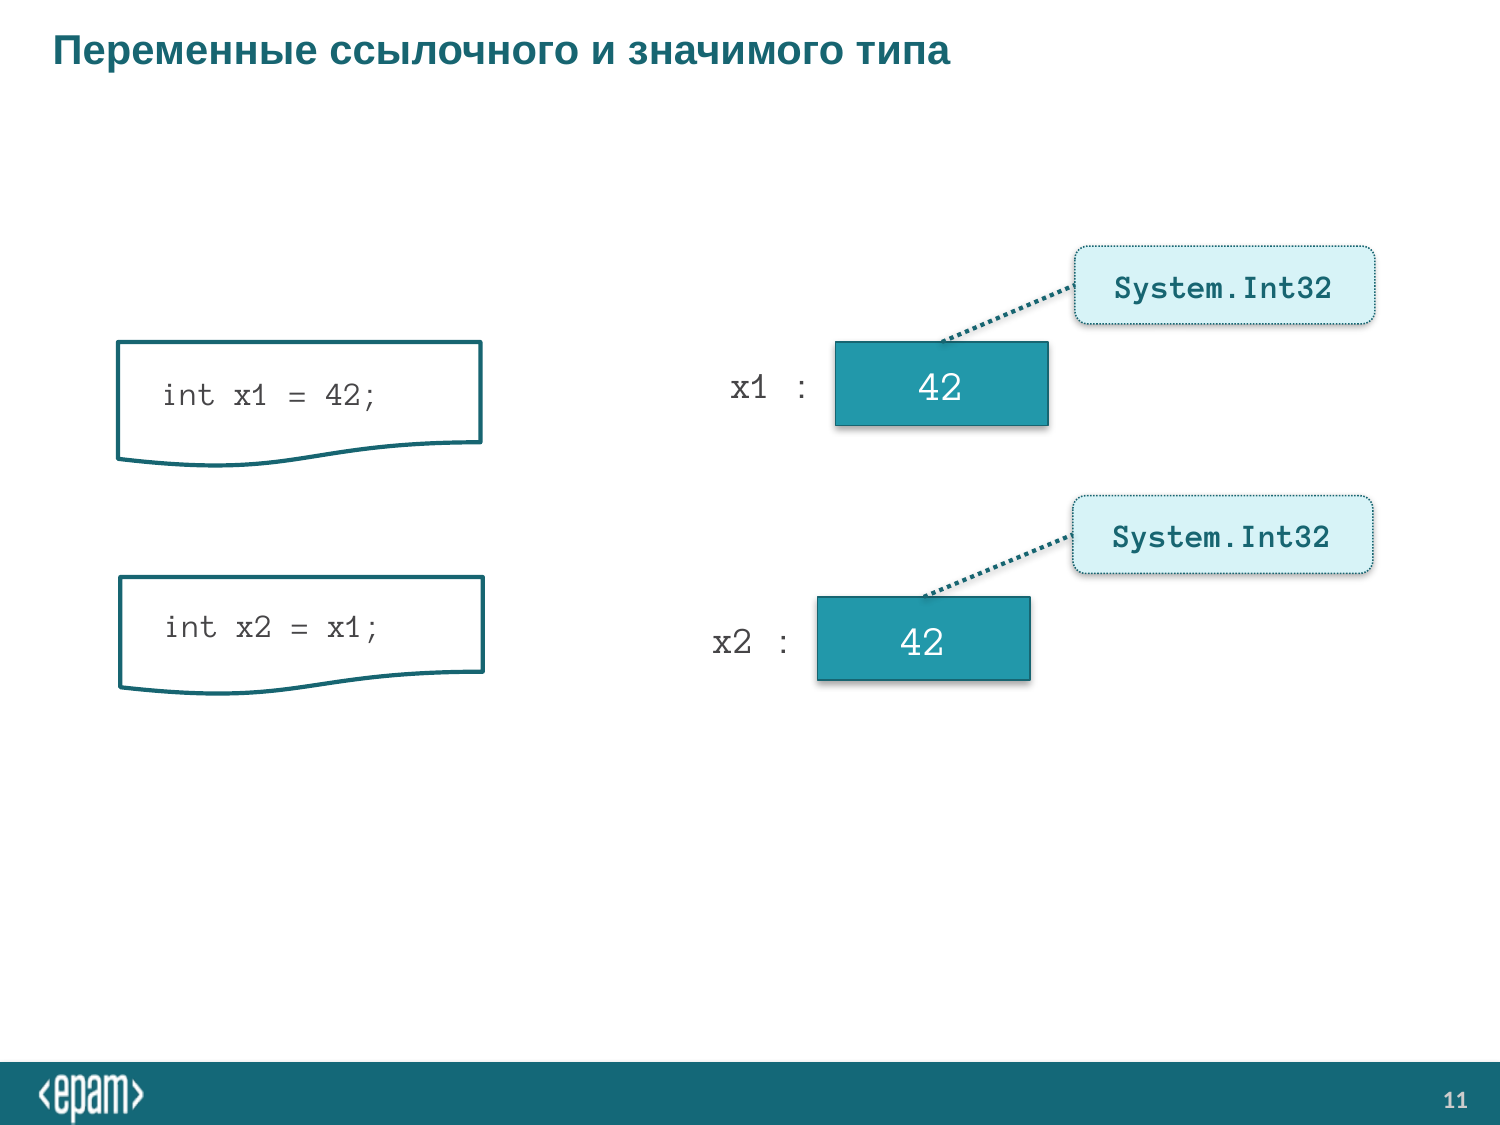

# Переменные ссылочного и значимого типа
System.Int32
42
x1 :
int x1 = 42;
System.Int32
42
x2 :
int x2 = x1;